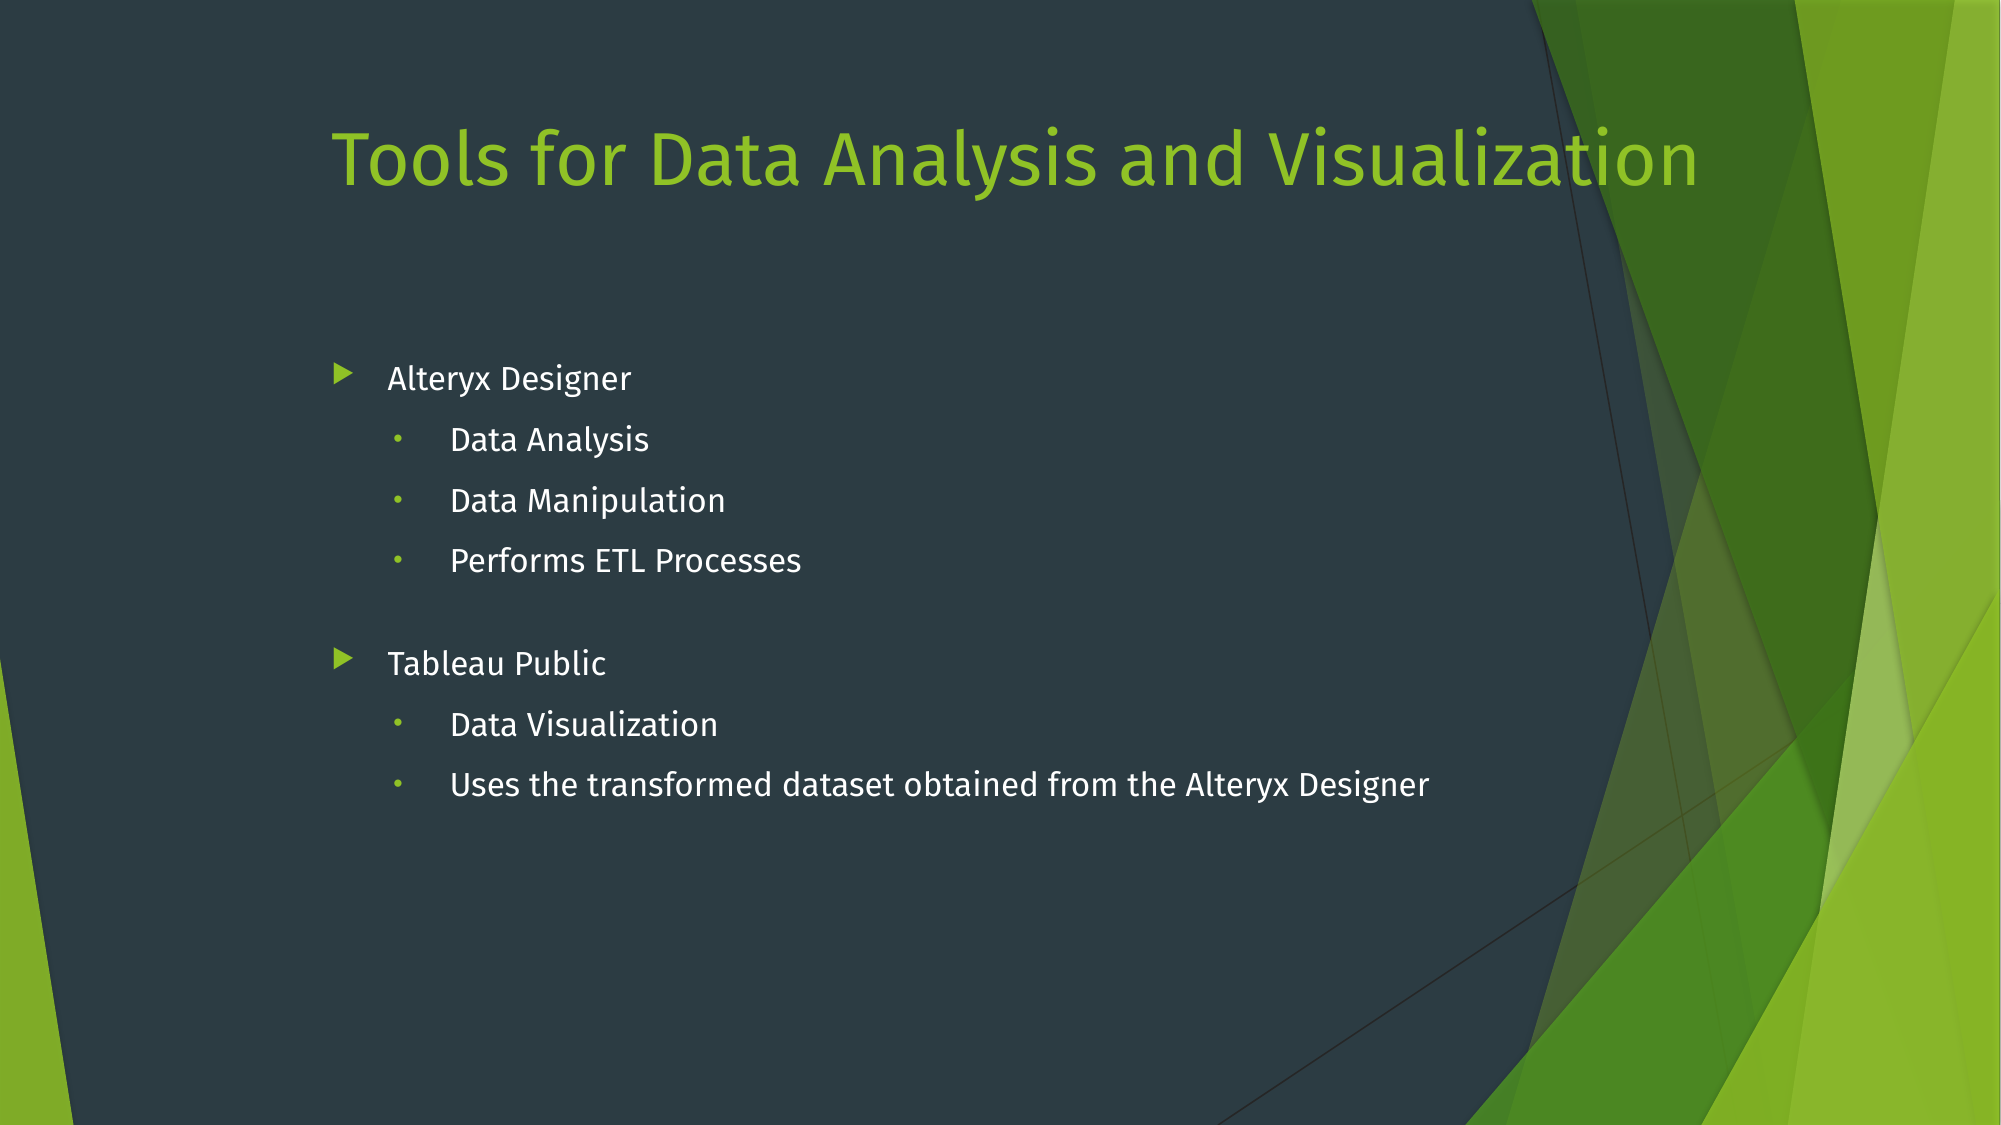

# Tools for Data Analysis and Visualization
Alteryx Designer
Data Analysis
Data Manipulation
Performs ETL Processes
Tableau Public
Data Visualization
Uses the transformed dataset obtained from the Alteryx Designer